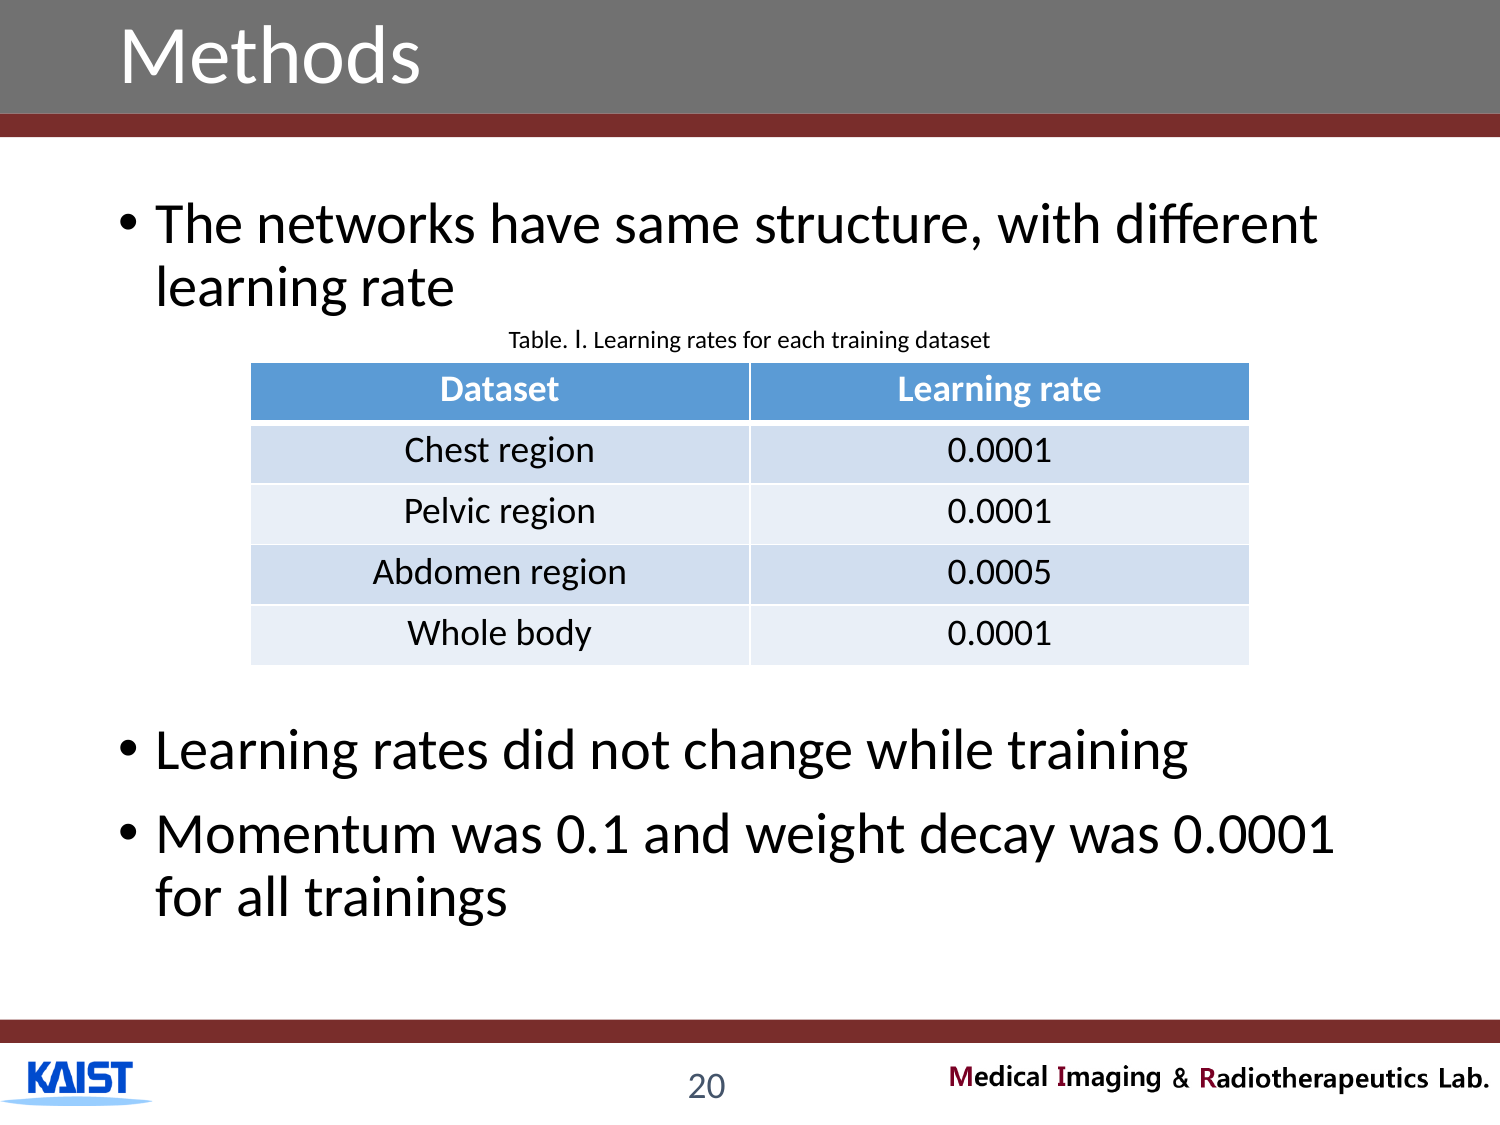

# Methods
The networks have same structure, with different learning rate

Learning rates did not change while training
Momentum was 0.1 and weight decay was 0.0001 for all trainings
Table. Ⅰ. Learning rates for each training dataset
| Dataset | Learning rate |
| --- | --- |
| Chest region | 0.0001 |
| Pelvic region | 0.0001 |
| Abdomen region | 0.0005 |
| Whole body | 0.0001 |